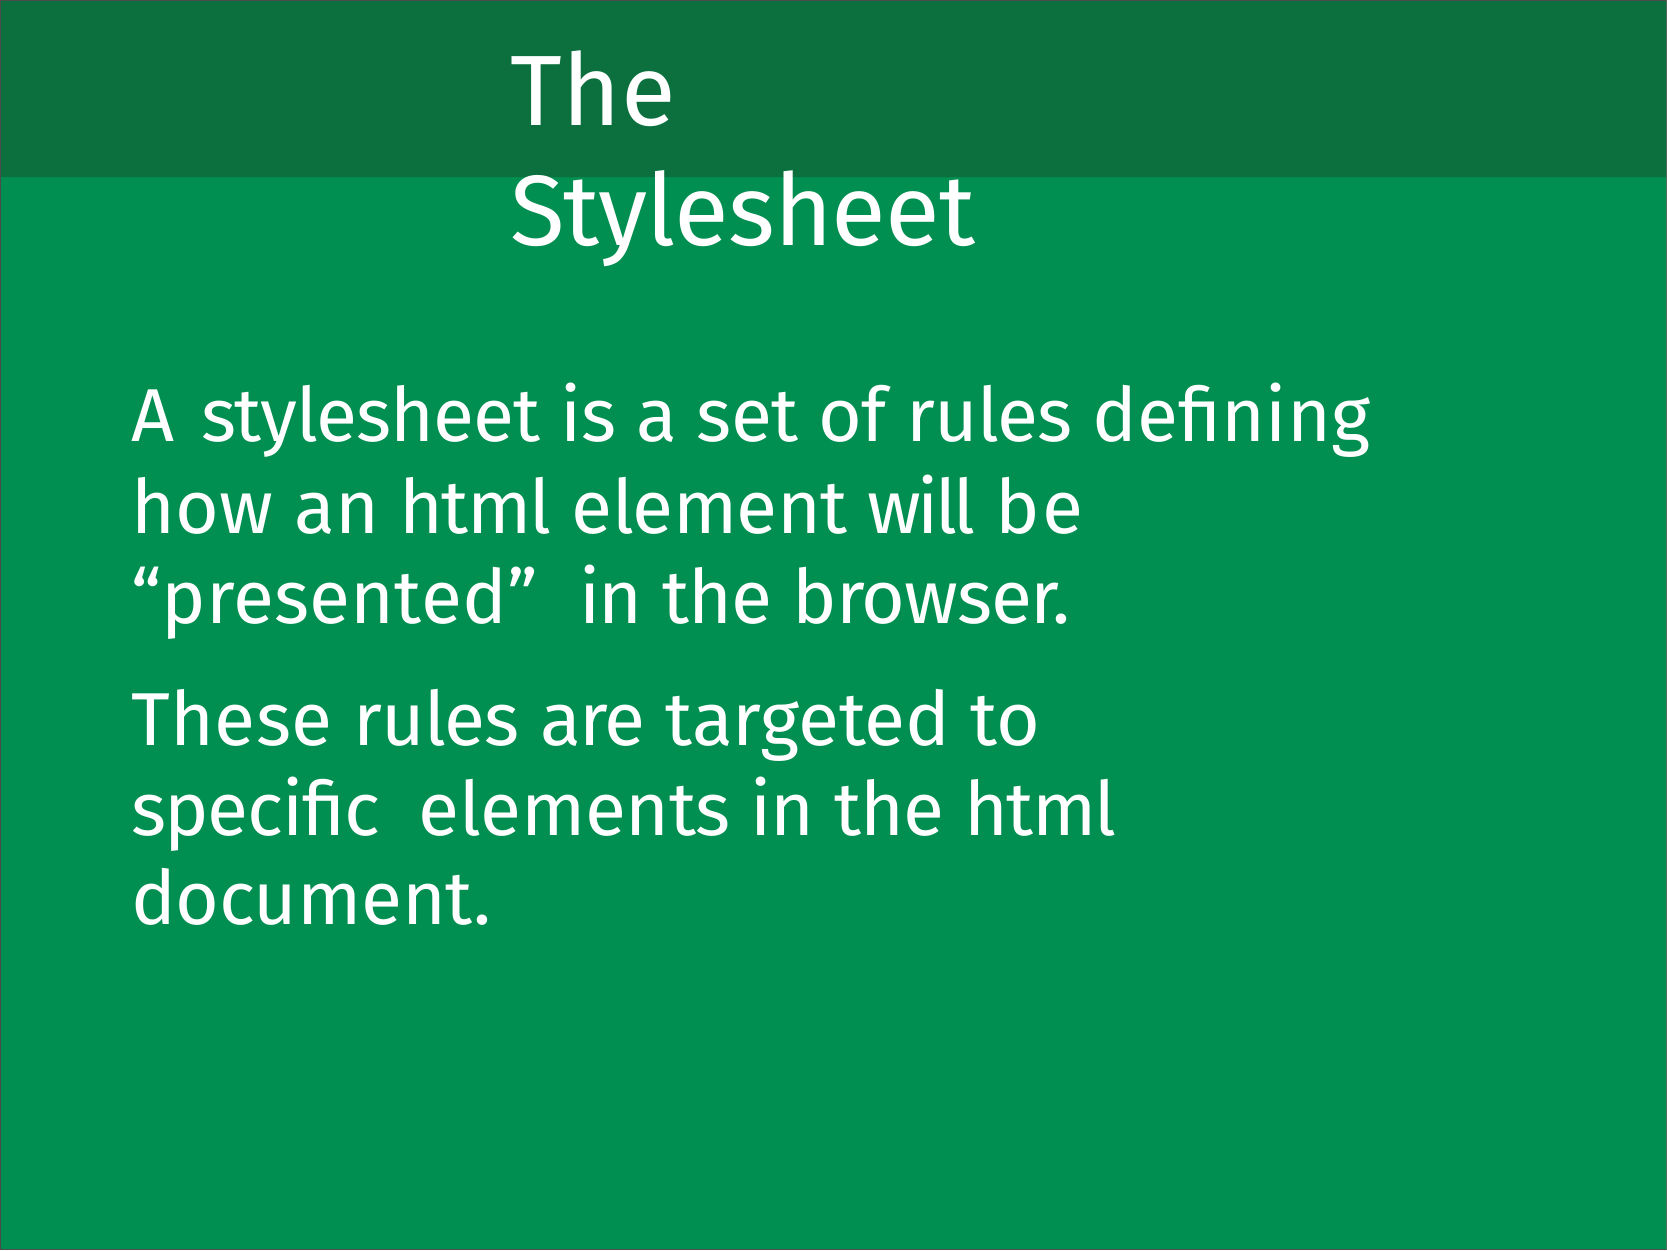

# The Stylesheet

A stylesheet is a set of rules defining
how an html element will be “presented”  in the browser.
These rules are targeted to specific  elements in the html document.